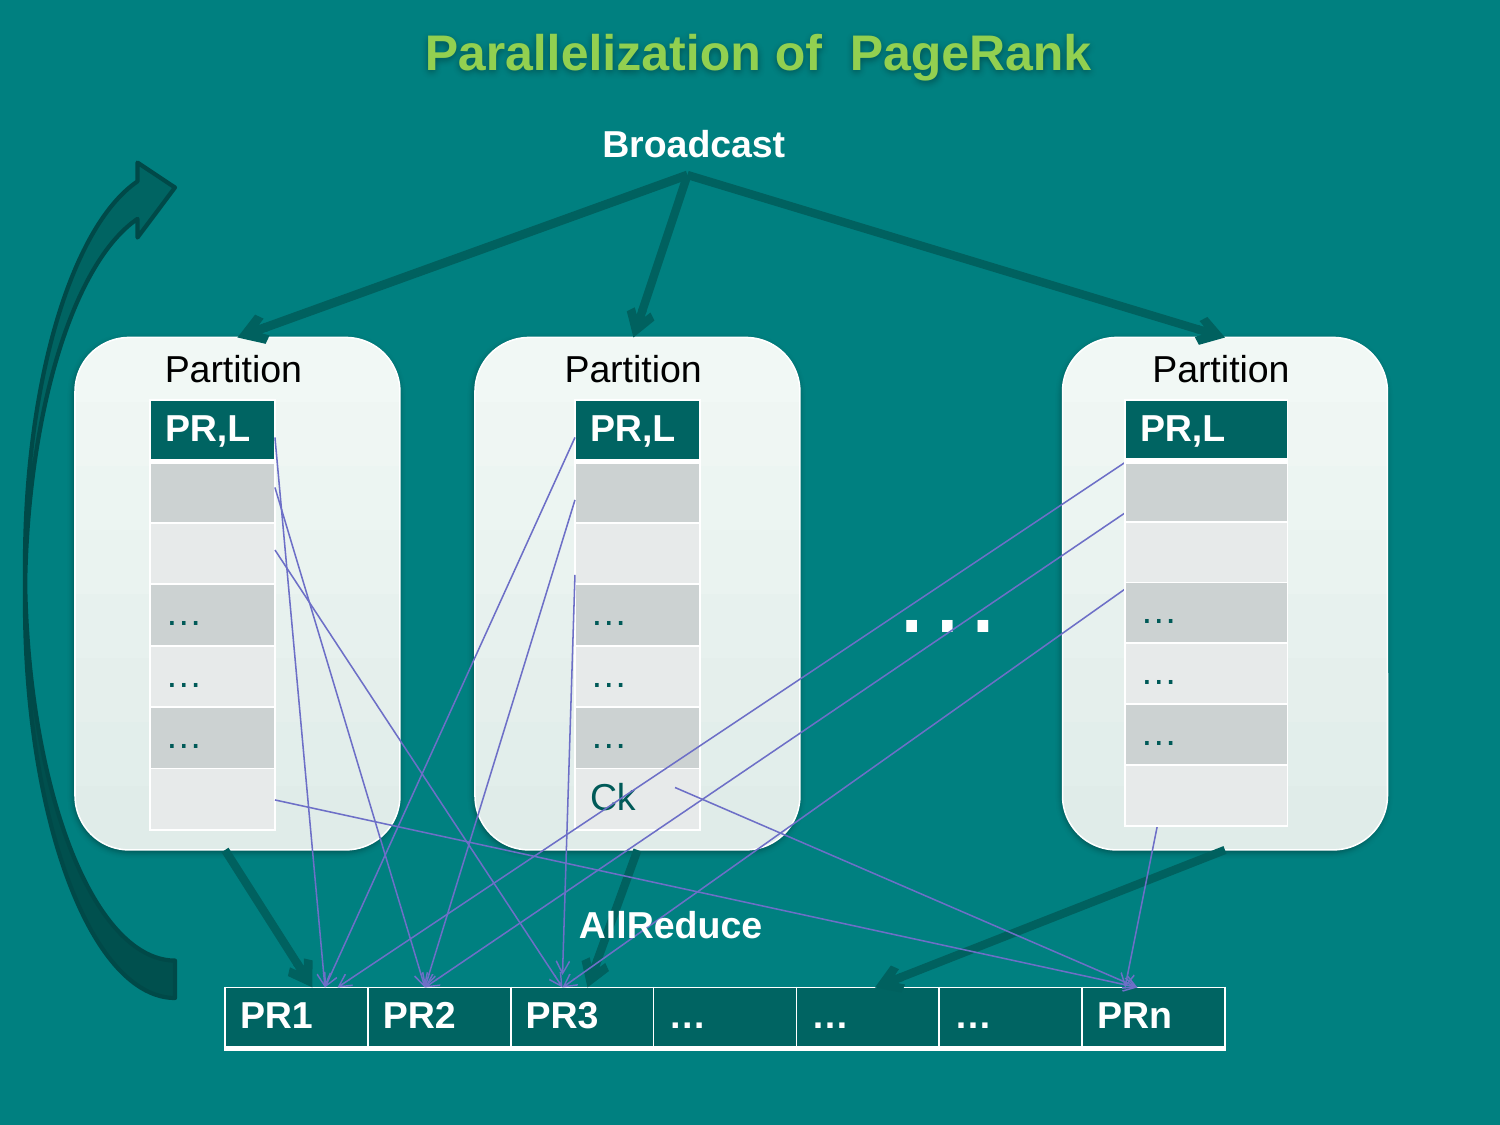

Parallelization of  PageRank
Broadcast

Partition

Partition

Partition
| PR,L |
| --- |
|  |
|  |
| … |
| … |
| … |
|  |
| PR,L |
| --- |
|  |
|  |
| … |
| … |
| … |
| Ck |
| PR,L |
| --- |
|  |
|  |
| … |
| … |
| … |
|  |
…
AllReduce
| PR1 | PR2 | PR3 | … | … | … | PRn |
| --- | --- | --- | --- | --- | --- | --- |